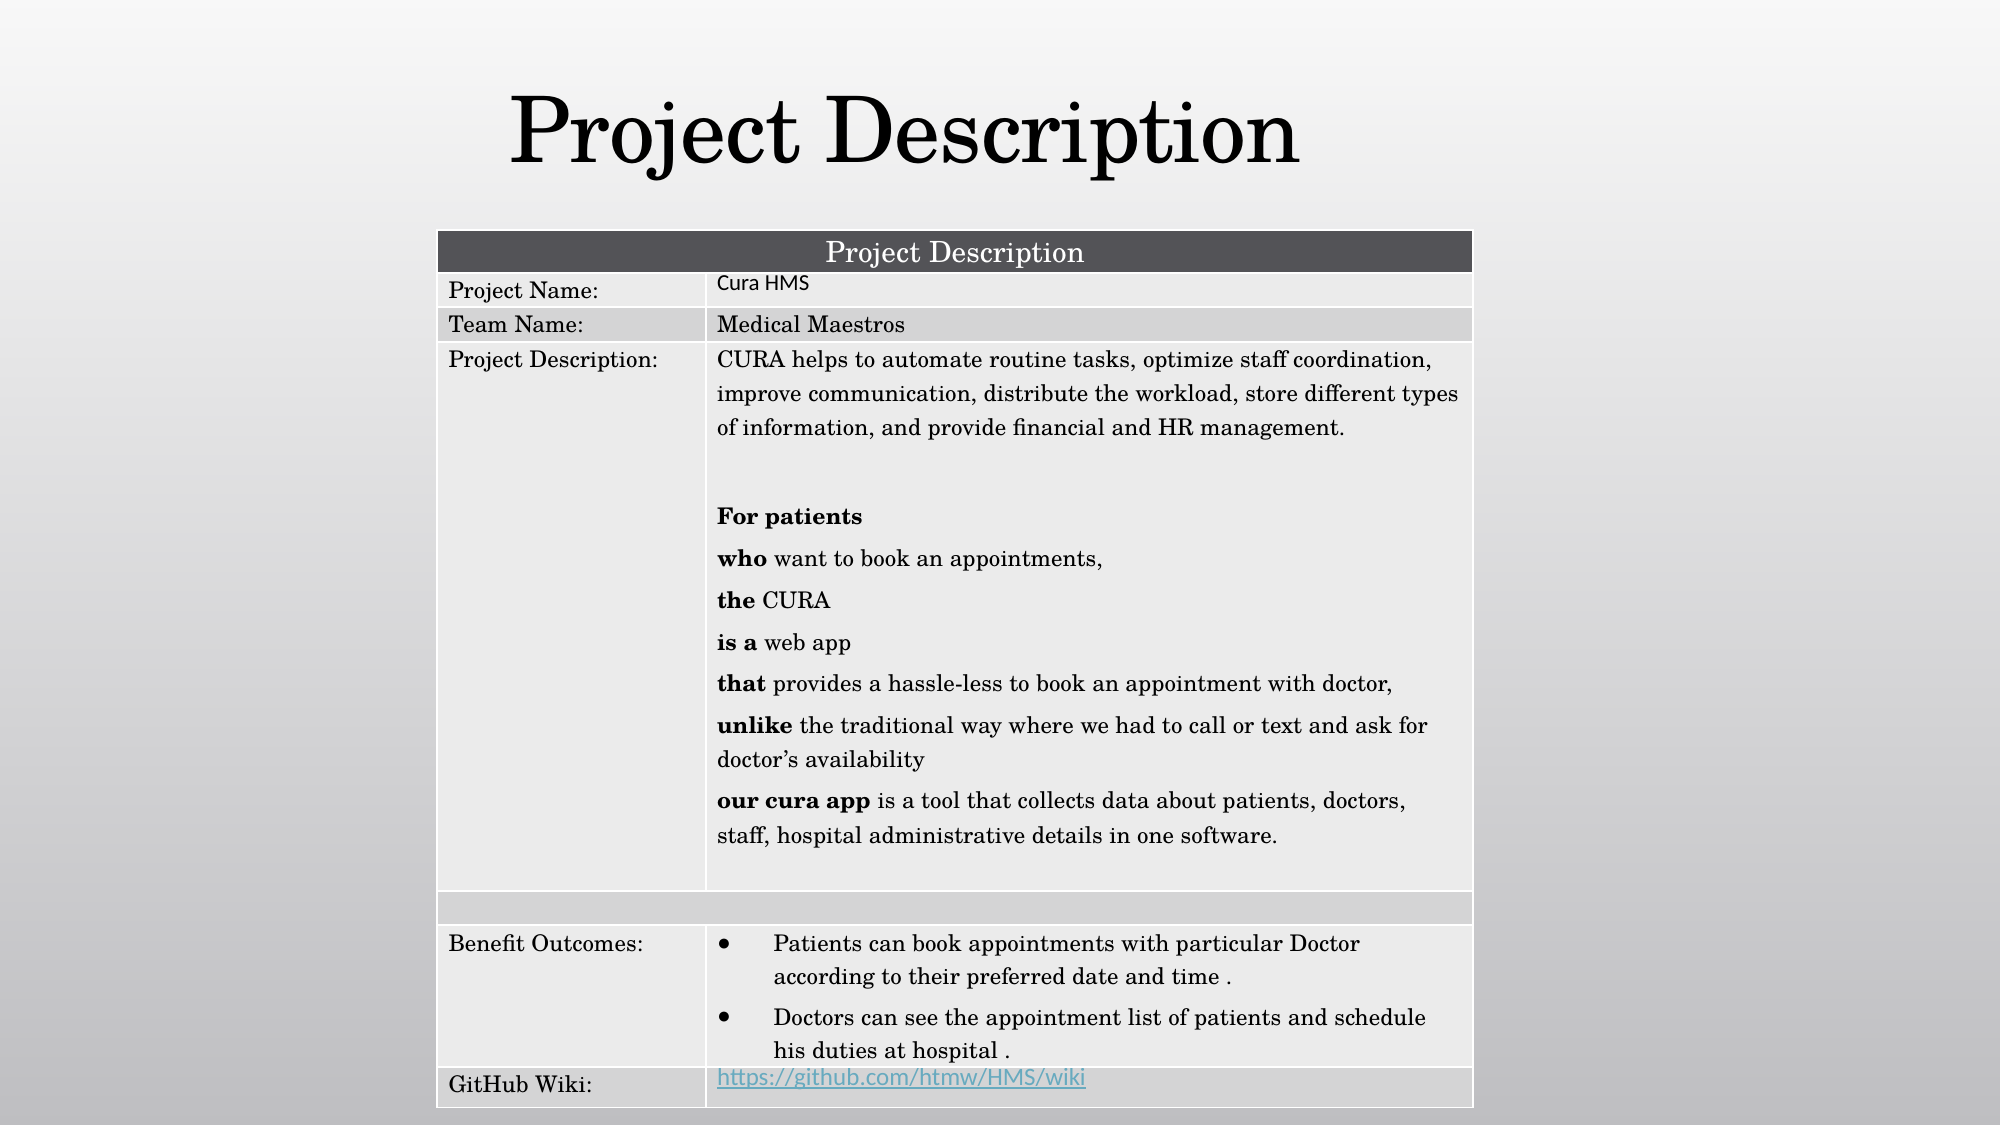

# Project Description
| Project Description |  |
| --- | --- |
| Project Name: | Cura HMS |
| Team Name: | Medical Maestros |
| Project Description: | CURA helps to automate routine tasks, optimize staff coordination, improve communication, distribute the workload, store different types of information, and provide financial and HR management.   For patients who want to book an appointments, the CURA is a web app that provides a hassle-less to book an appointment with doctor, unlike the traditional way where we had to call or text and ask for doctor’s availability our cura app is a tool that collects data about patients, doctors, staff, hospital administrative details in one software. |
|  |  |
| Benefit Outcomes: | Patients can book appointments with particular Doctor according to their preferred date and time . Doctors can see the appointment list of patients and schedule his duties at hospital . |
| GitHub Wiki: | https://github.com/htmw/HMS/wiki |